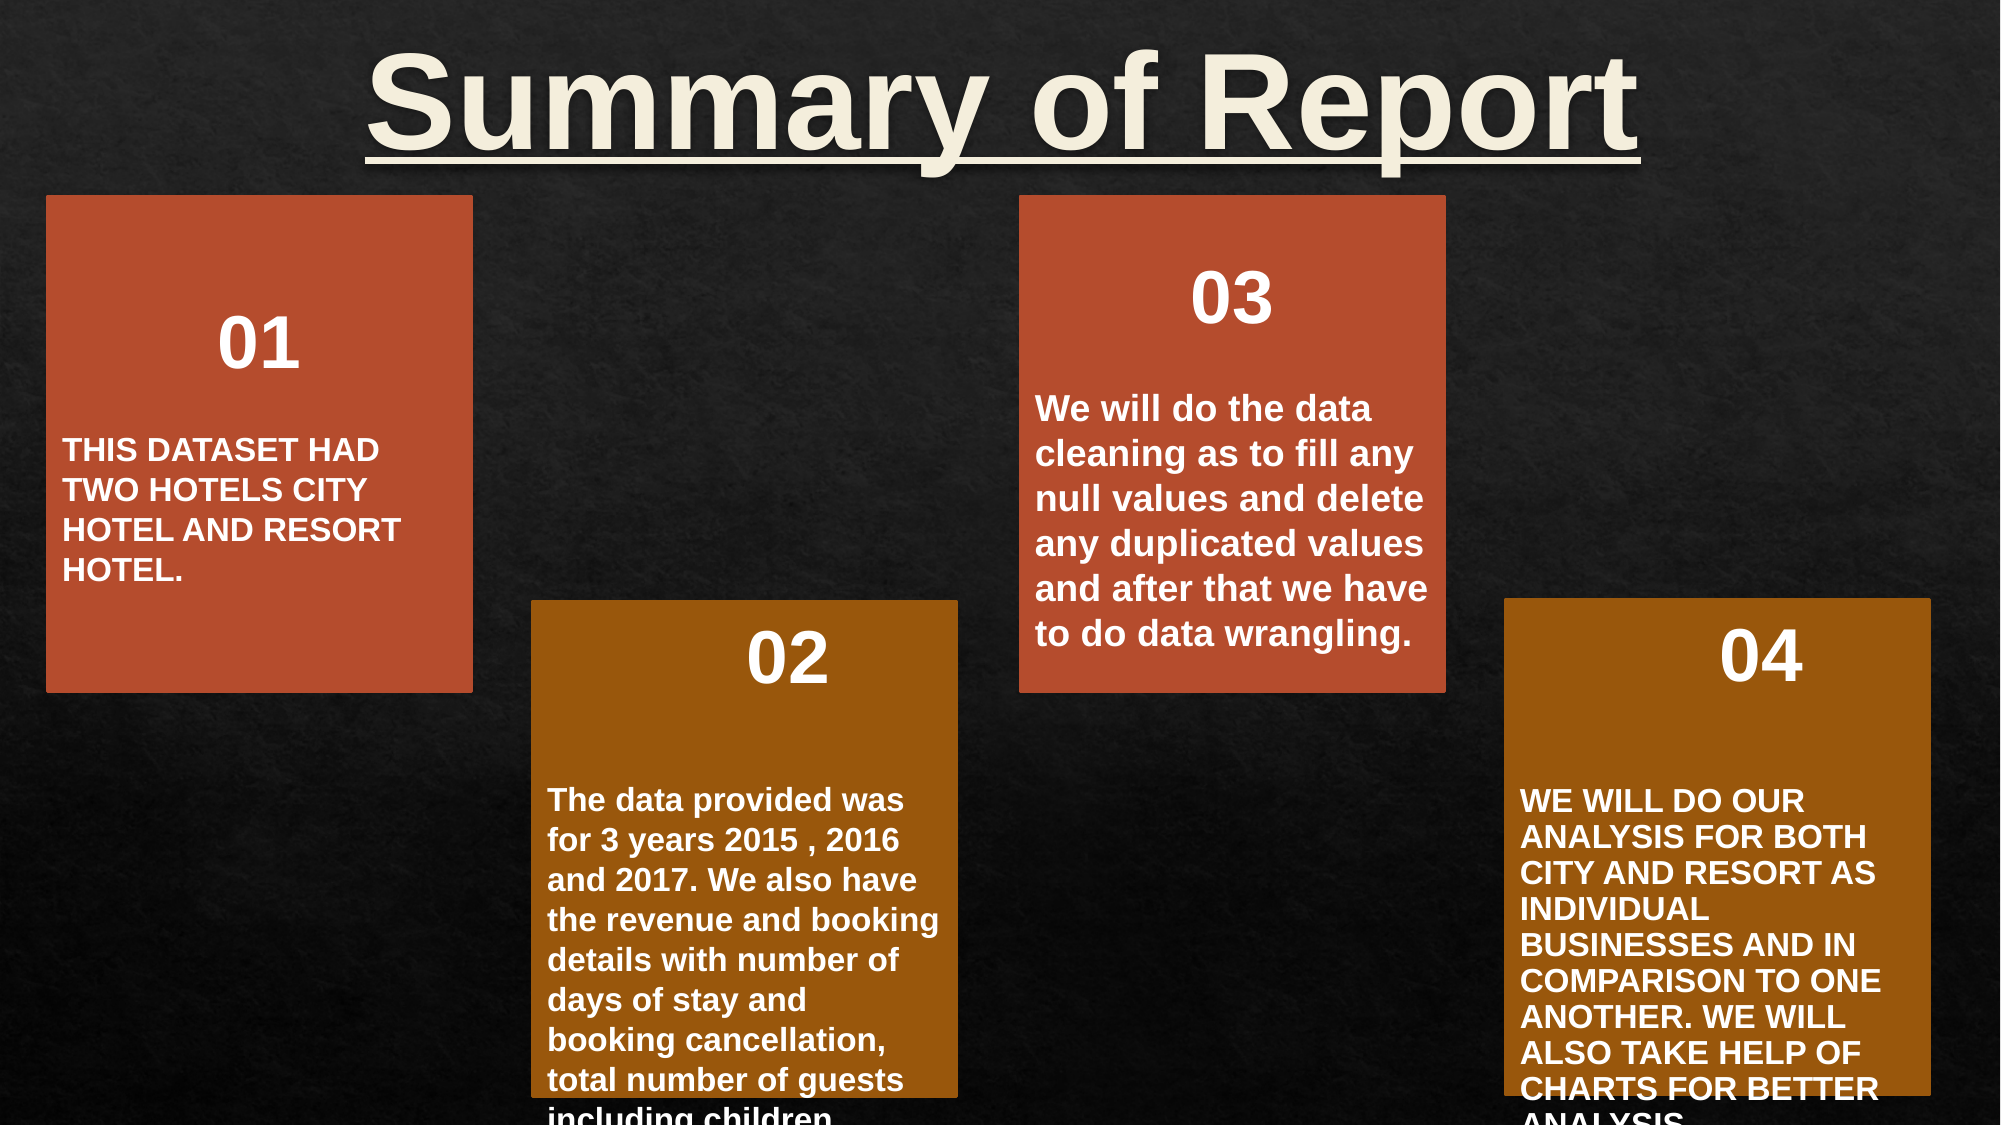

Summary of Report

01

This Dataset had two hotels City Hotel and Resort Hotel.
03

We will do the data cleaning as to fill any null values and delete any duplicated values and after that we have to do data wrangling.
                   04

we will do our analysis for both city and resort as individual businesses and in comparison to one another. We will also take help of charts for better analysis..

                   02

The data provided was for 3 years 2015 , 2016 and 2017. We also have the revenue and booking details with number of days of stay and booking cancellation, total number of guests including children